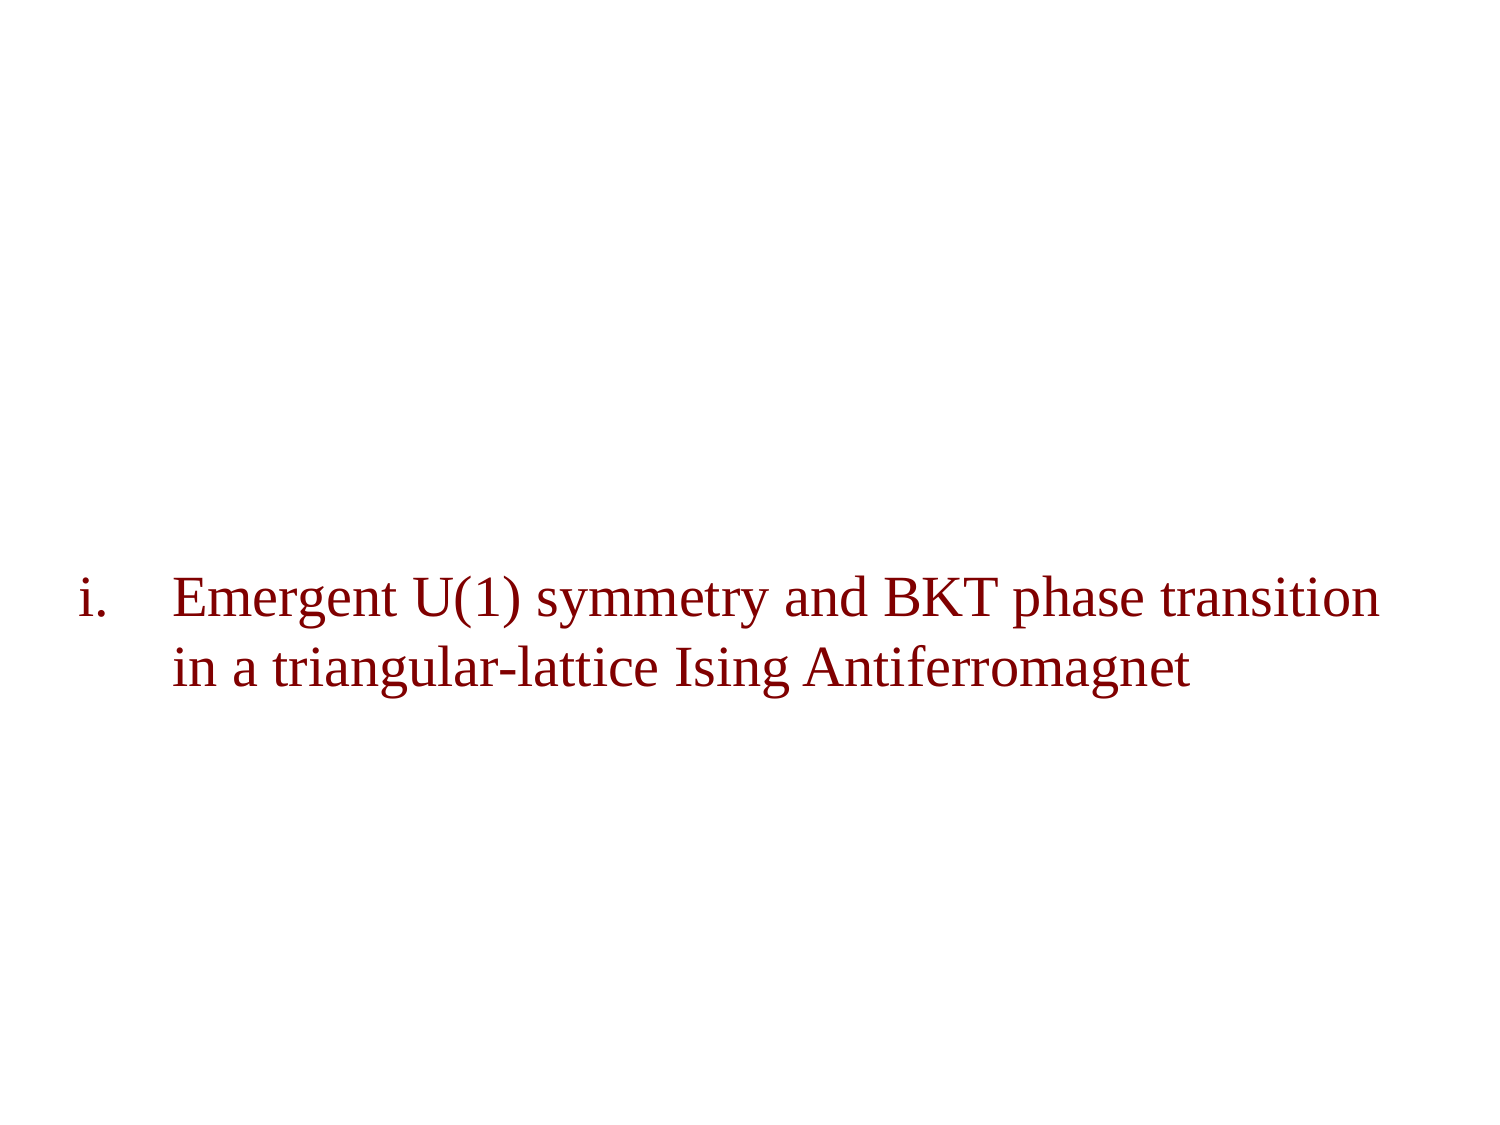

Emergent U(1) symmetry and BKT phase transition in a triangular-lattice Ising Antiferromagnet